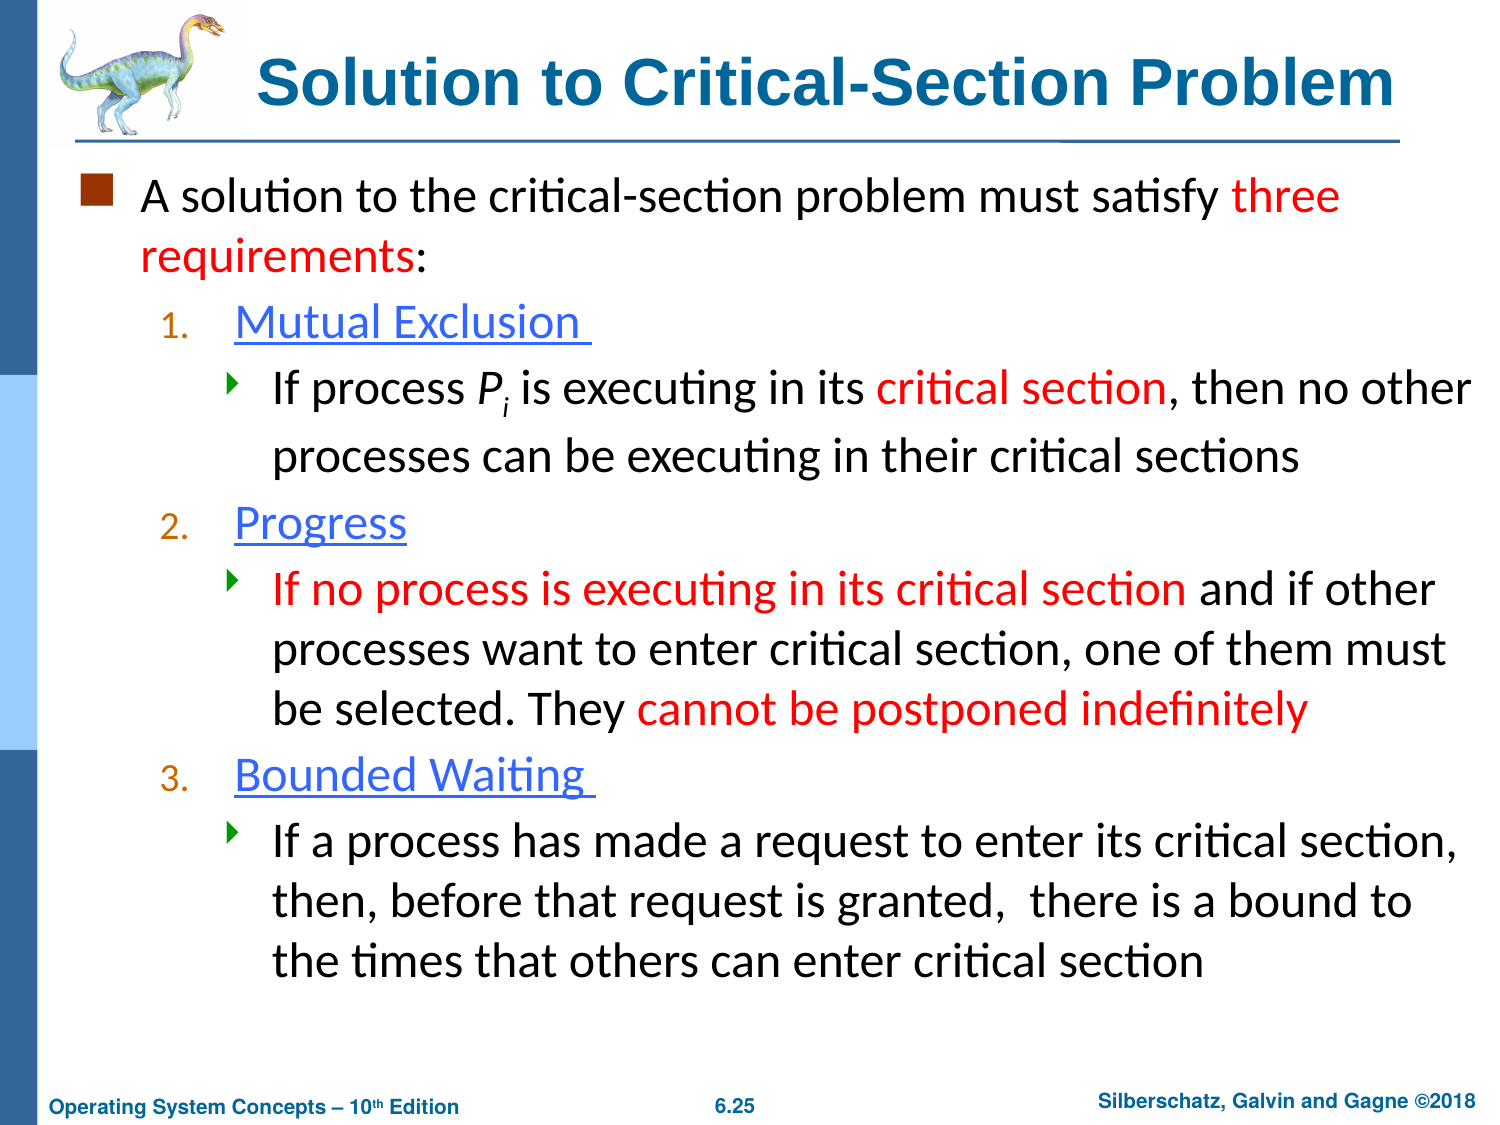

# Solution to Critical-Section Problem
A solution to the critical-section problem must satisfy three requirements:
Mutual Exclusion
If process Pi is executing in its critical section, then no other processes can be executing in their critical sections
Progress
If no process is executing in its critical section and if other processes want to enter critical section, one of them must be selected. They cannot be postponed indefinitely
Bounded Waiting
If a process has made a request to enter its critical section, then, before that request is granted,  there is a bound to the times that others can enter critical section